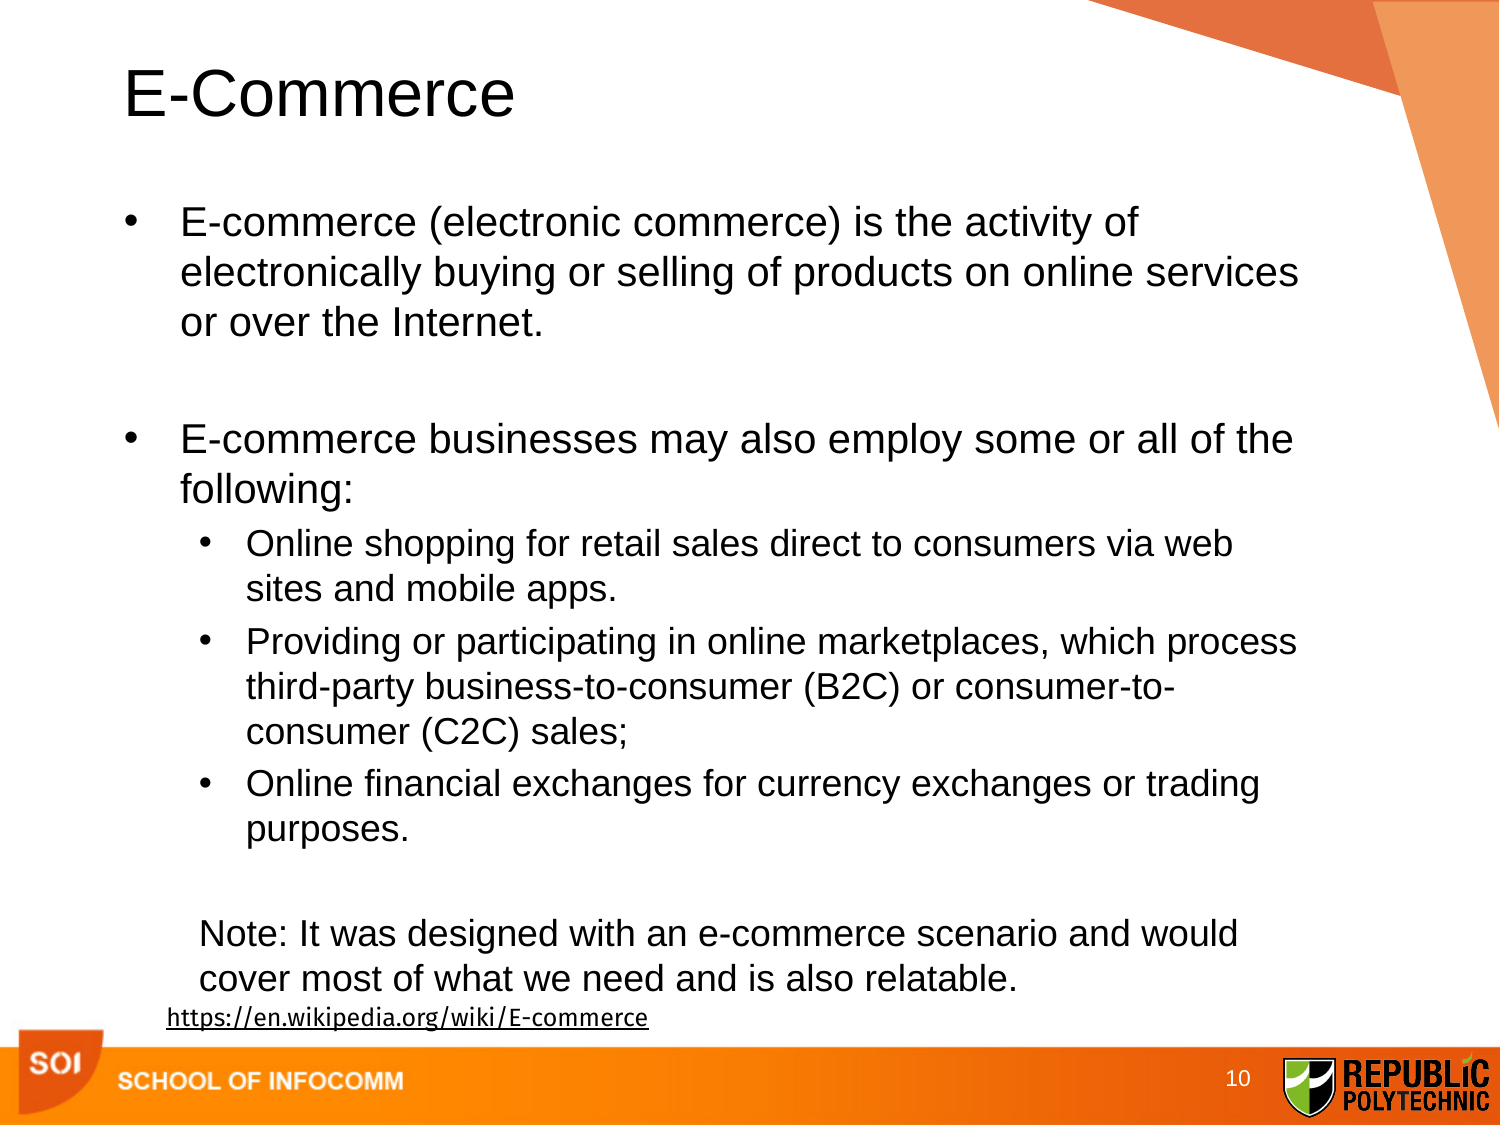

# E-Commerce
E-commerce (electronic commerce) is the activity of electronically buying or selling of products on online services or over the Internet.

E-commerce businesses may also employ some or all of the following:
Online shopping for retail sales direct to consumers via web sites and mobile apps.
Providing or participating in online marketplaces, which process third-party business-to-consumer (B2C) or consumer-to-consumer (C2C) sales;
Online financial exchanges for currency exchanges or trading purposes.

Note: It was designed with an e-commerce scenario and would cover most of what we need and is also relatable.

https://en.wikipedia.org/wiki/E-commerce
10